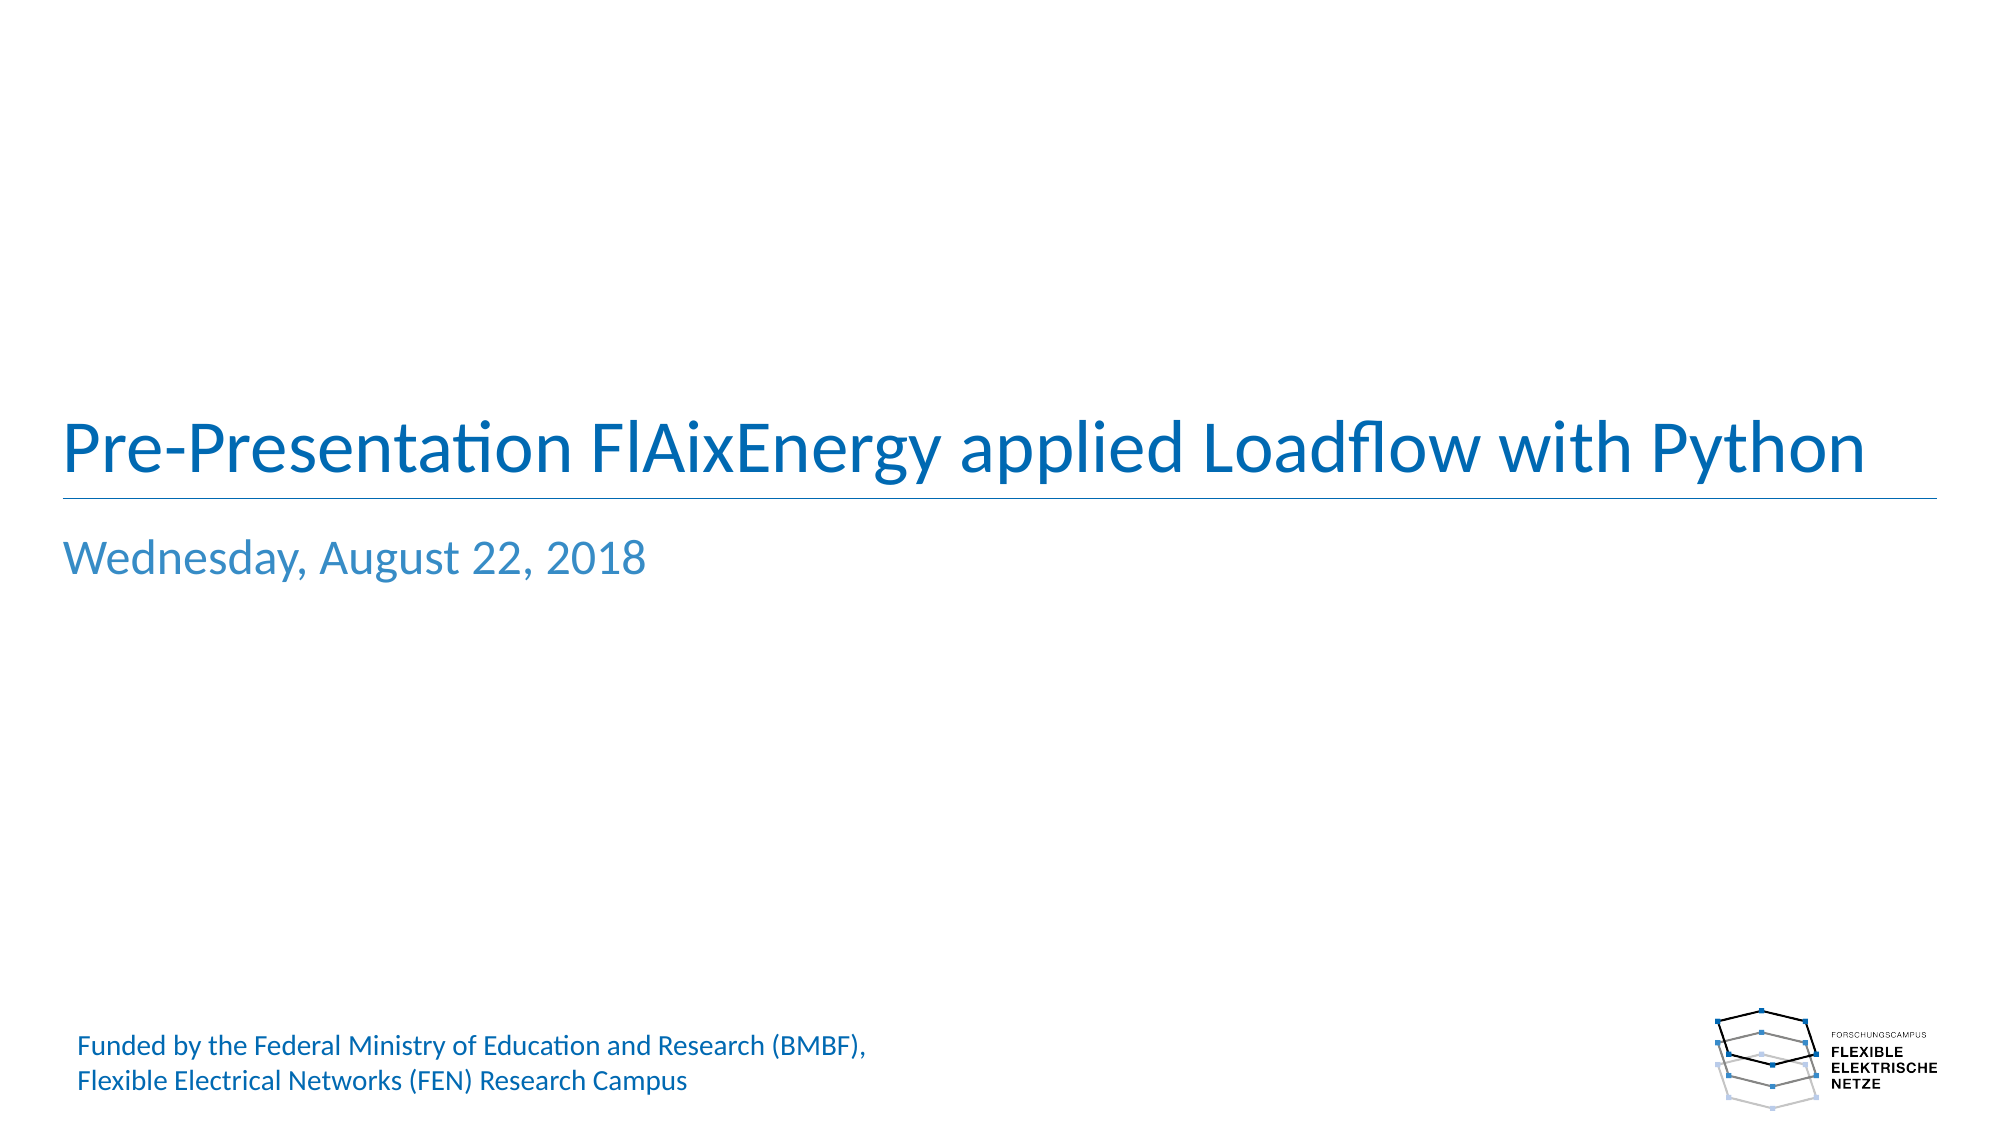

# Pre-Presentation FlAixEnergy applied Loadflow with Python
Wednesday, August 22, 2018